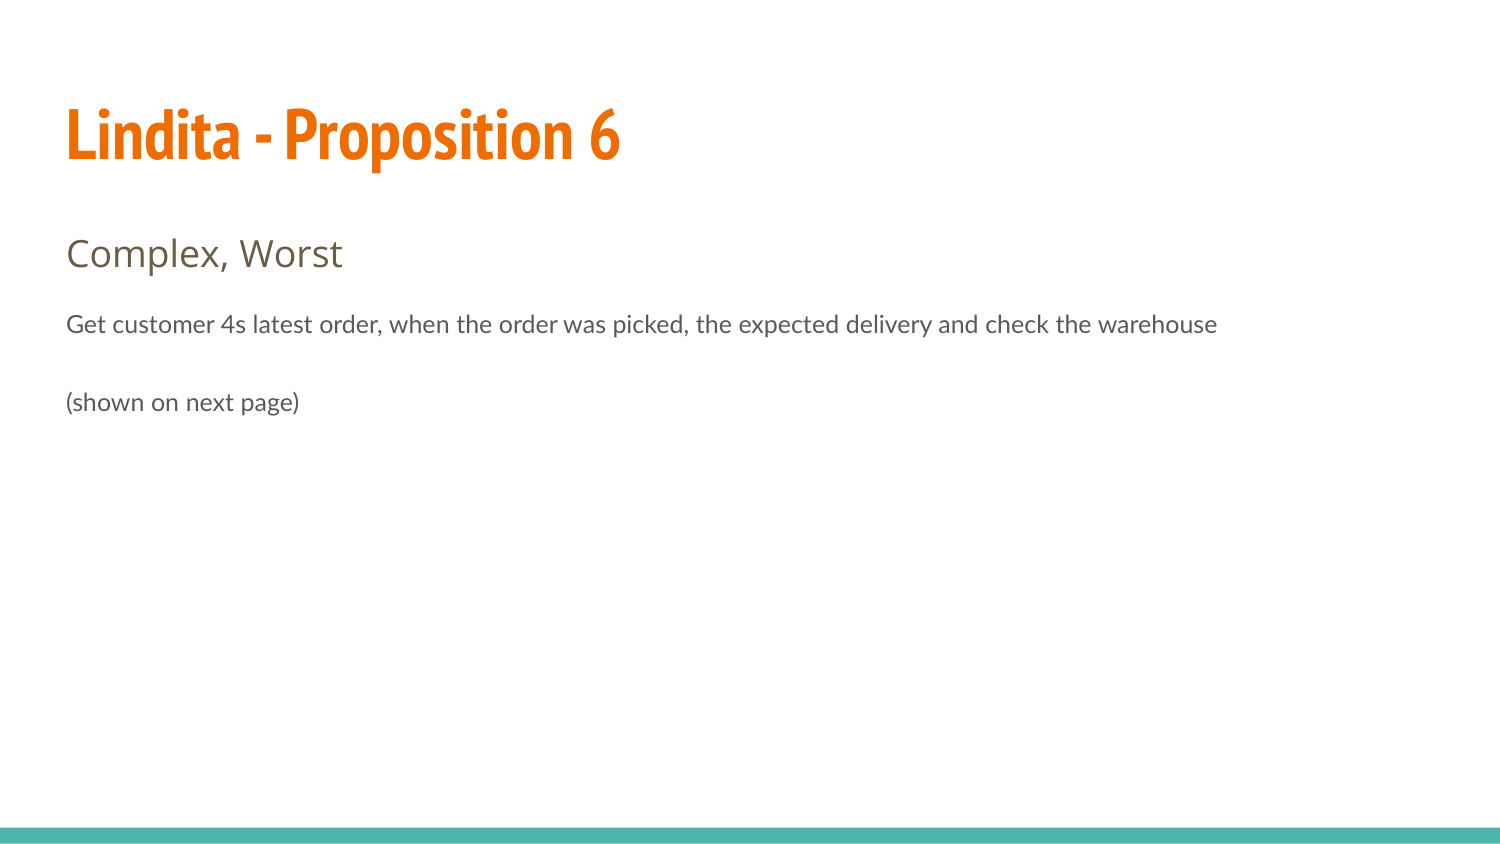

# Lindita - Proposition 6
Complex, Worst
Get customer 4s latest order, when the order was picked, the expected delivery and check the warehouse

(shown on next page)